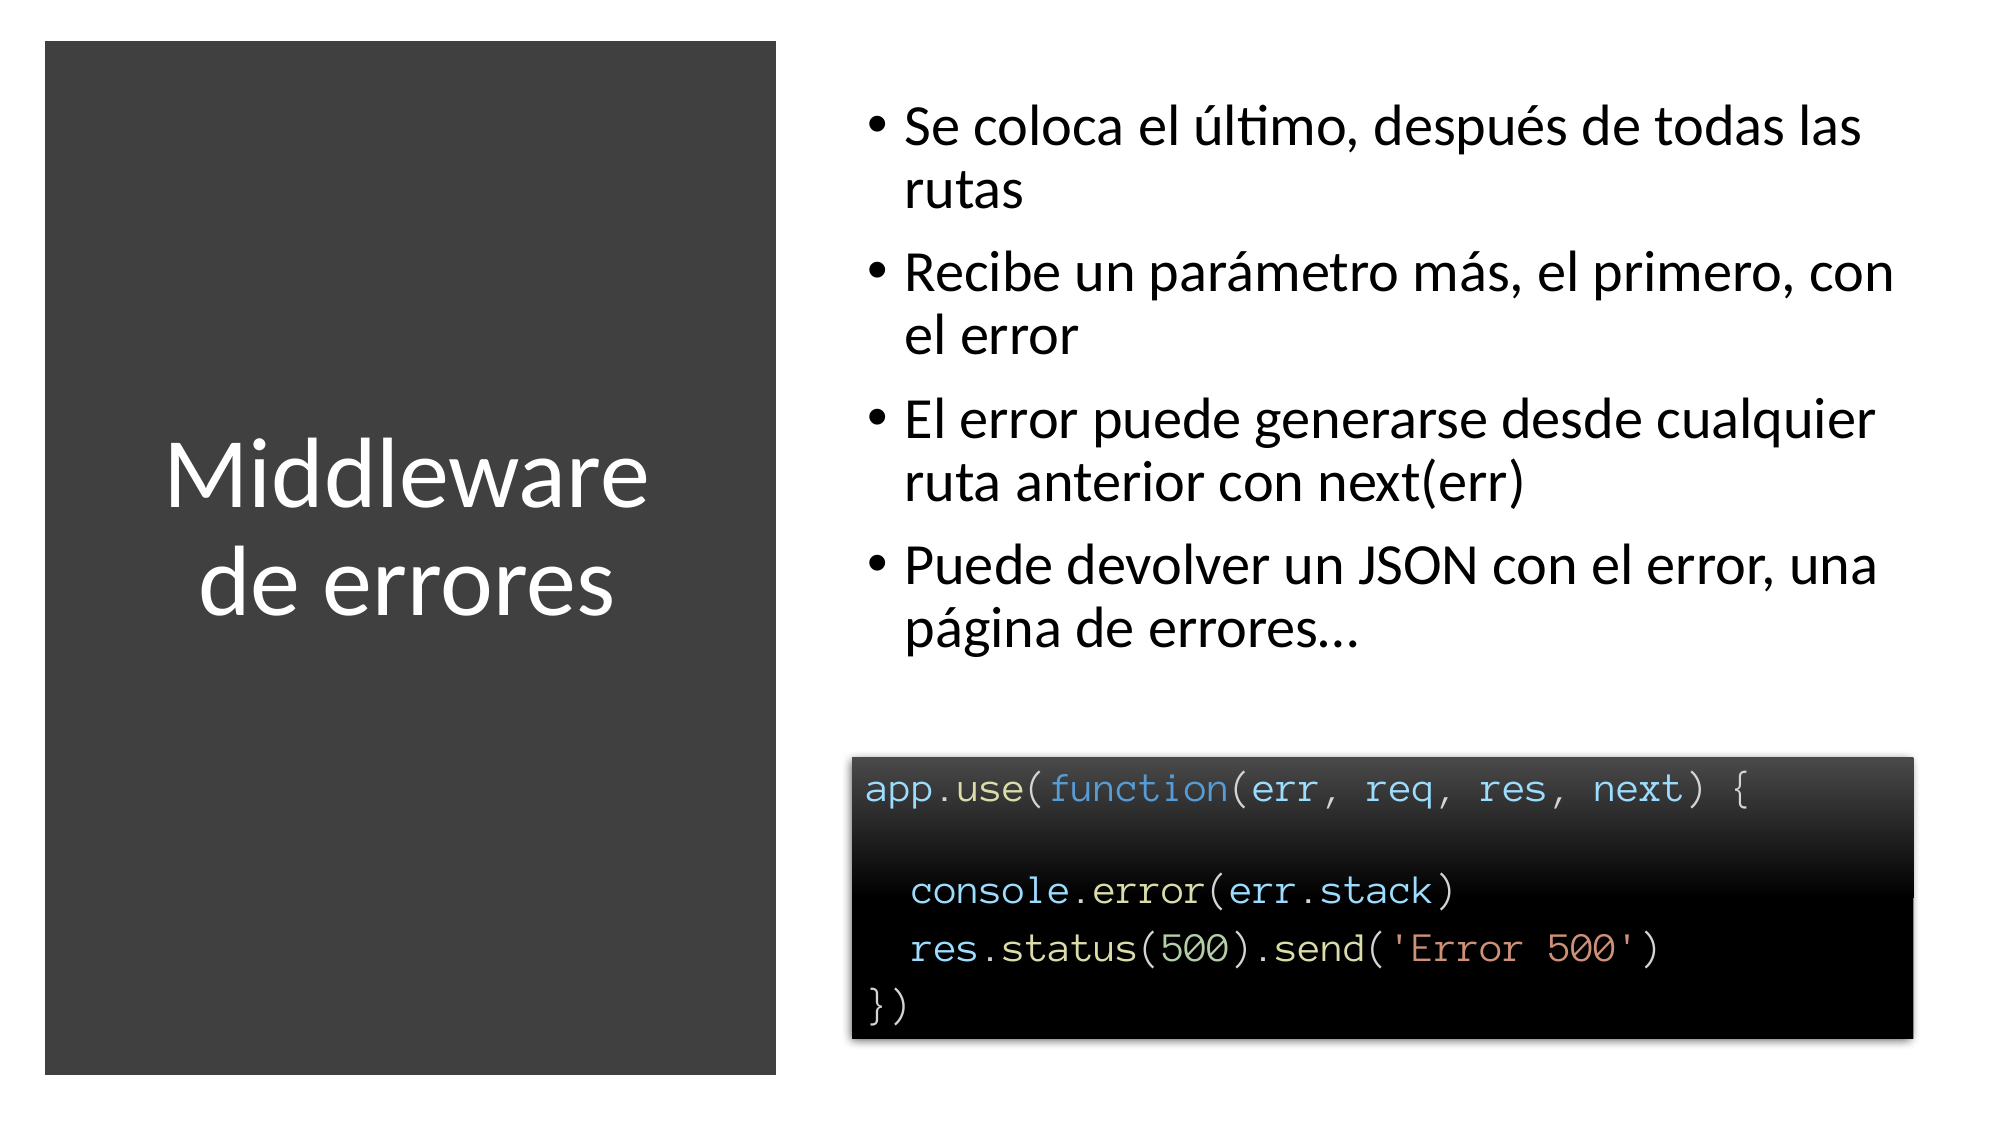

Se coloca el último, después de todas las rutas
Recibe un parámetro más, el primero, con el error
El error puede generarse desde cualquier ruta anterior con next(err)
Puede devolver un JSON con el error, una página de errores…
# Middleware de errores
app.use(function(err, req, res, next) {
  console.error(err.stack)
  res.status(500).send('Error 500')
})